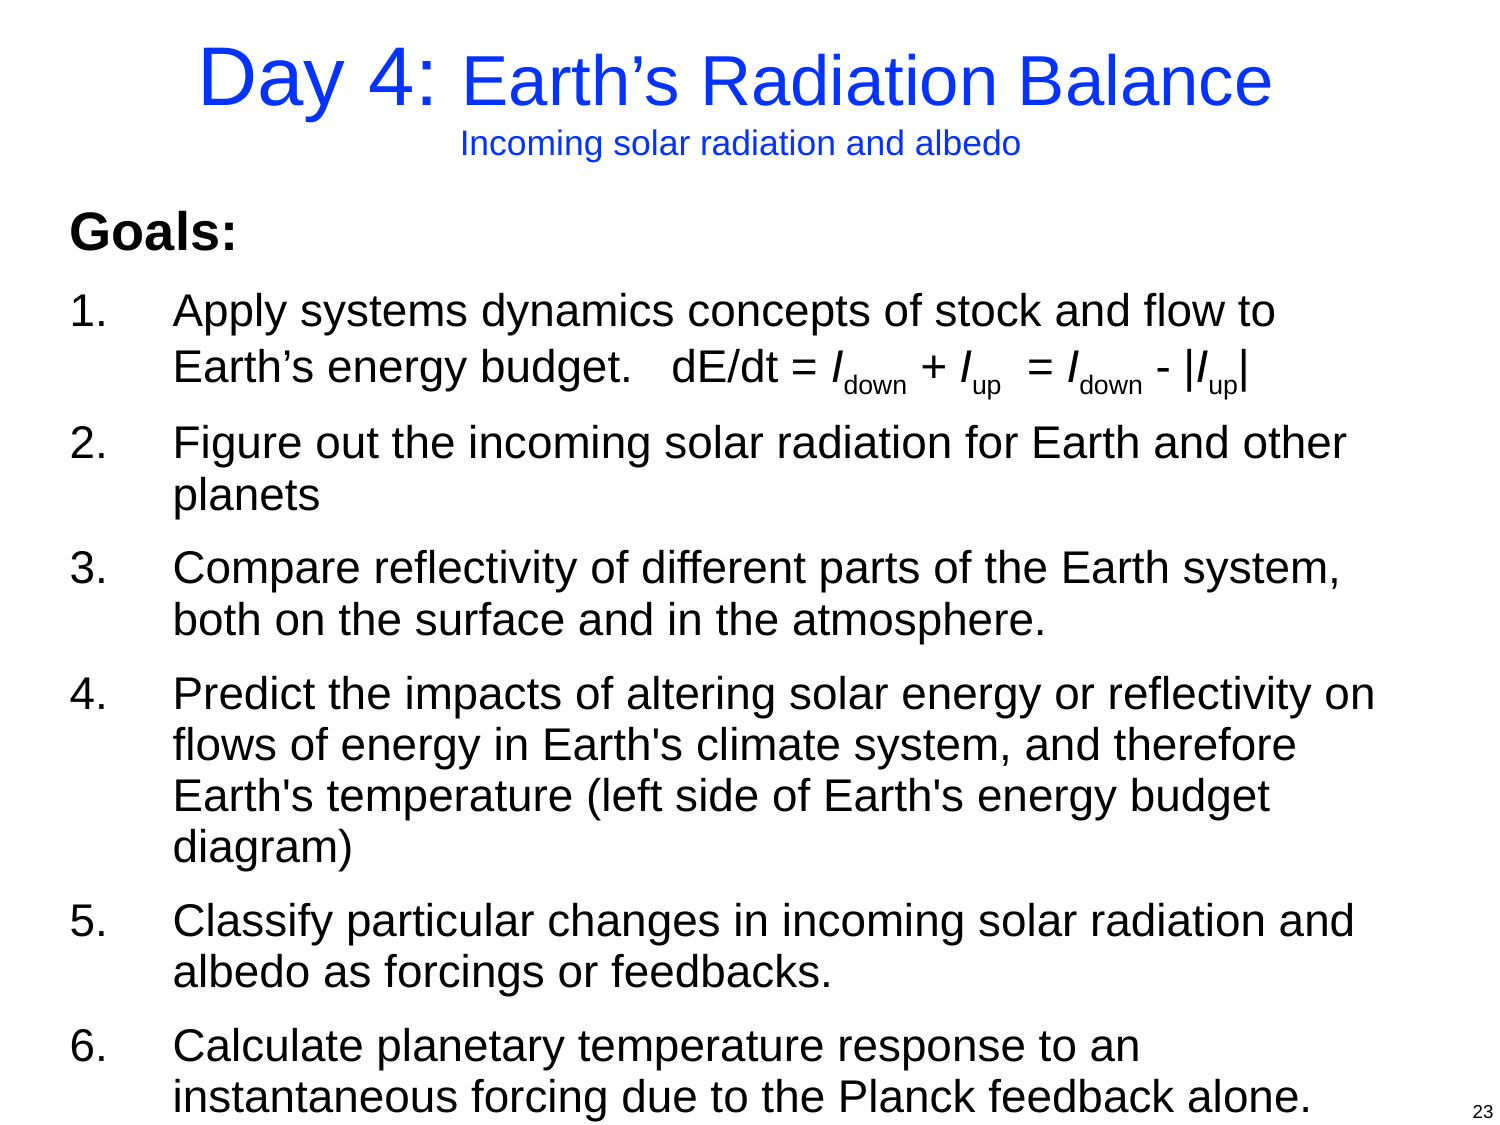

Day 4: Earth’s Radiation Balance
Incoming solar radiation and albedo
Goals:
Apply systems dynamics concepts of stock and flow to Earth’s energy budget.   dE/dt = Idown + Iup  = Idown - |Iup|
Figure out the incoming solar radiation for Earth and other planets
Compare reflectivity of different parts of the Earth system, both on the surface and in the atmosphere.
Predict the impacts of altering solar energy or reflectivity on flows of energy in Earth's climate system, and therefore Earth's temperature (left side of Earth's energy budget diagram)
Classify particular changes in incoming solar radiation and albedo as forcings or feedbacks.
Calculate planetary temperature response to an instantaneous forcing due to the Planck feedback alone.
23